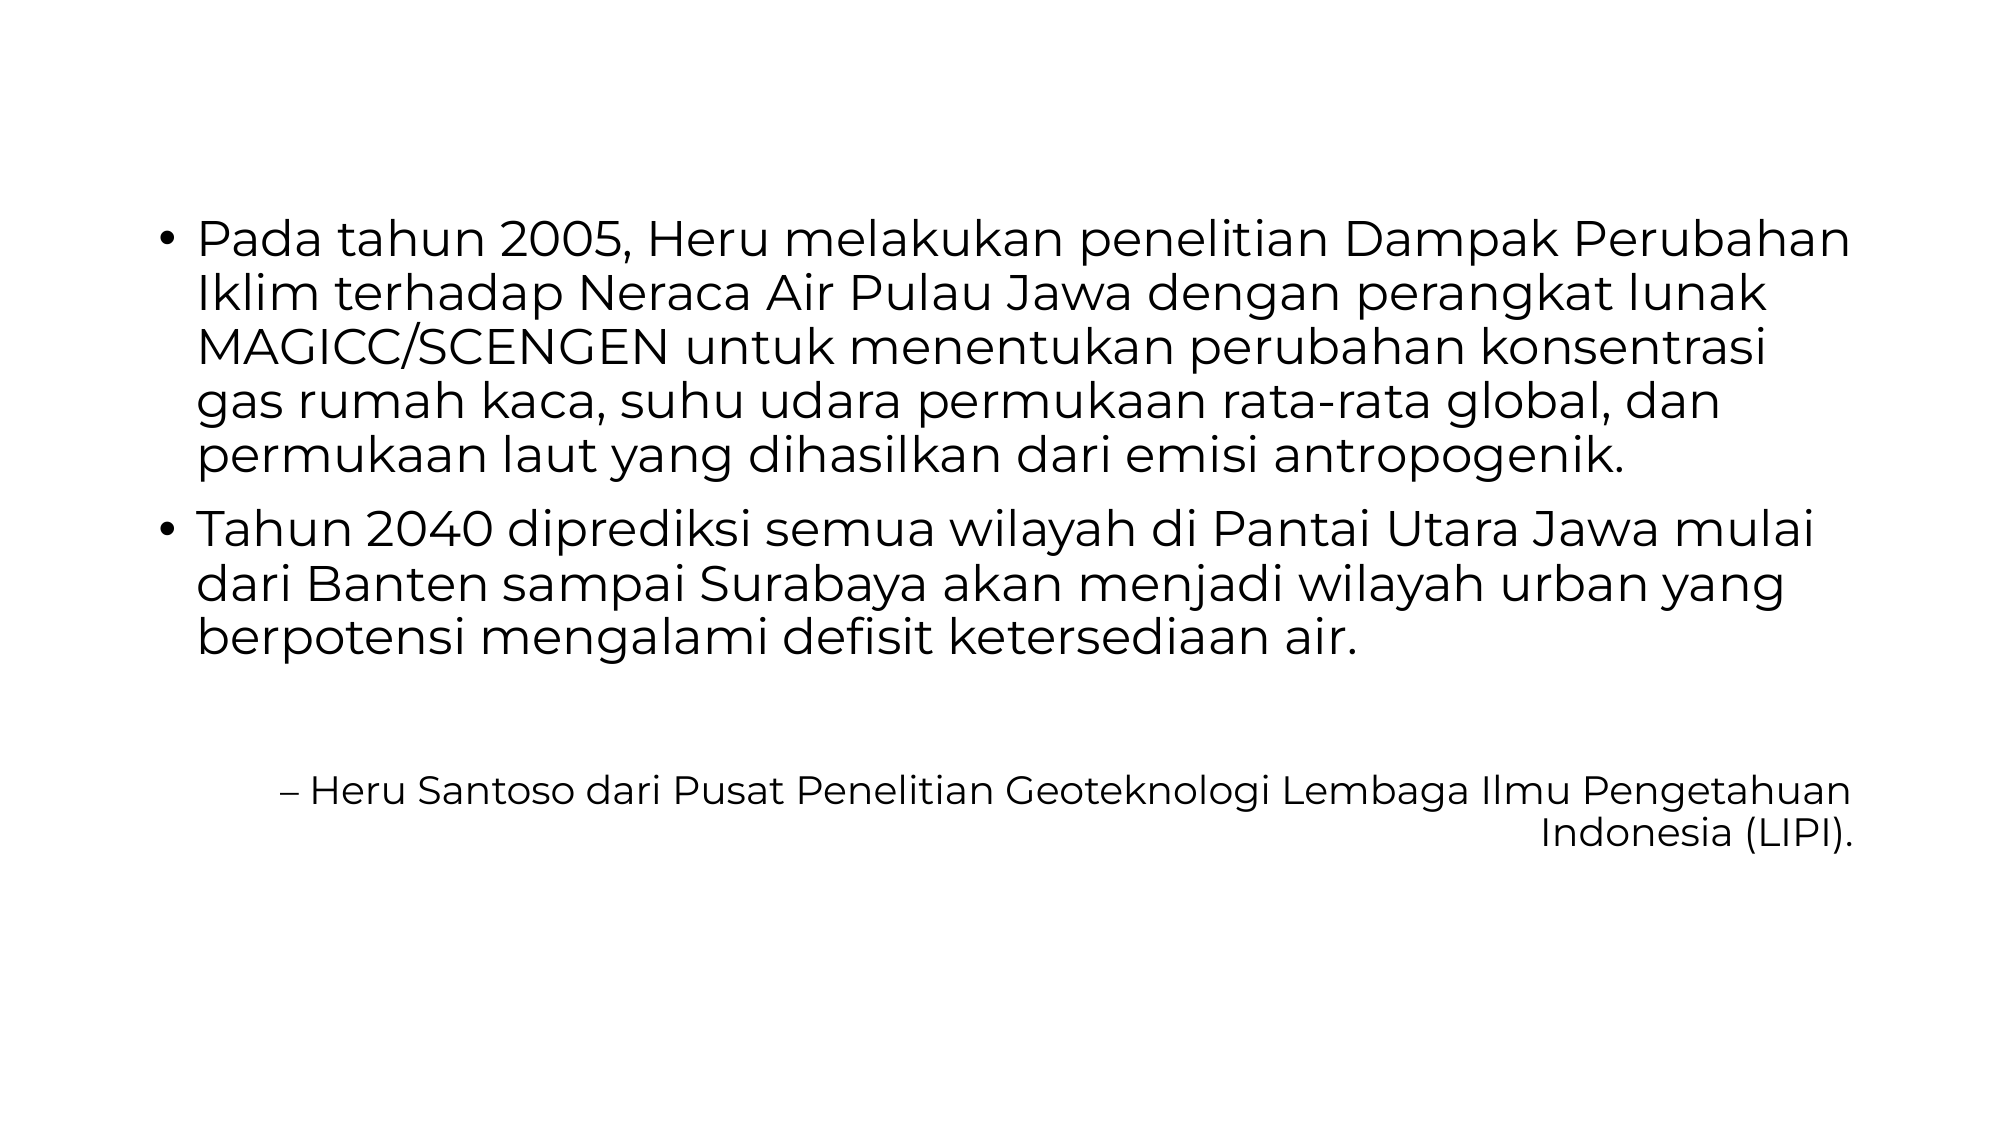

Pada tahun 2005, Heru melakukan penelitian Dampak Perubahan Iklim terhadap Neraca Air Pulau Jawa dengan perangkat lunak MAGICC/SCENGEN untuk menentukan perubahan konsentrasi gas rumah kaca, suhu udara permukaan rata-rata global, dan permukaan laut yang dihasilkan dari emisi antropogenik.
Tahun 2040 diprediksi semua wilayah di Pantai Utara Jawa mulai dari Banten sampai Surabaya akan menjadi wilayah urban yang berpotensi mengalami defisit ketersediaan air.

– Heru Santoso dari Pusat Penelitian Geoteknologi Lembaga Ilmu Pengetahuan Indonesia (LIPI).